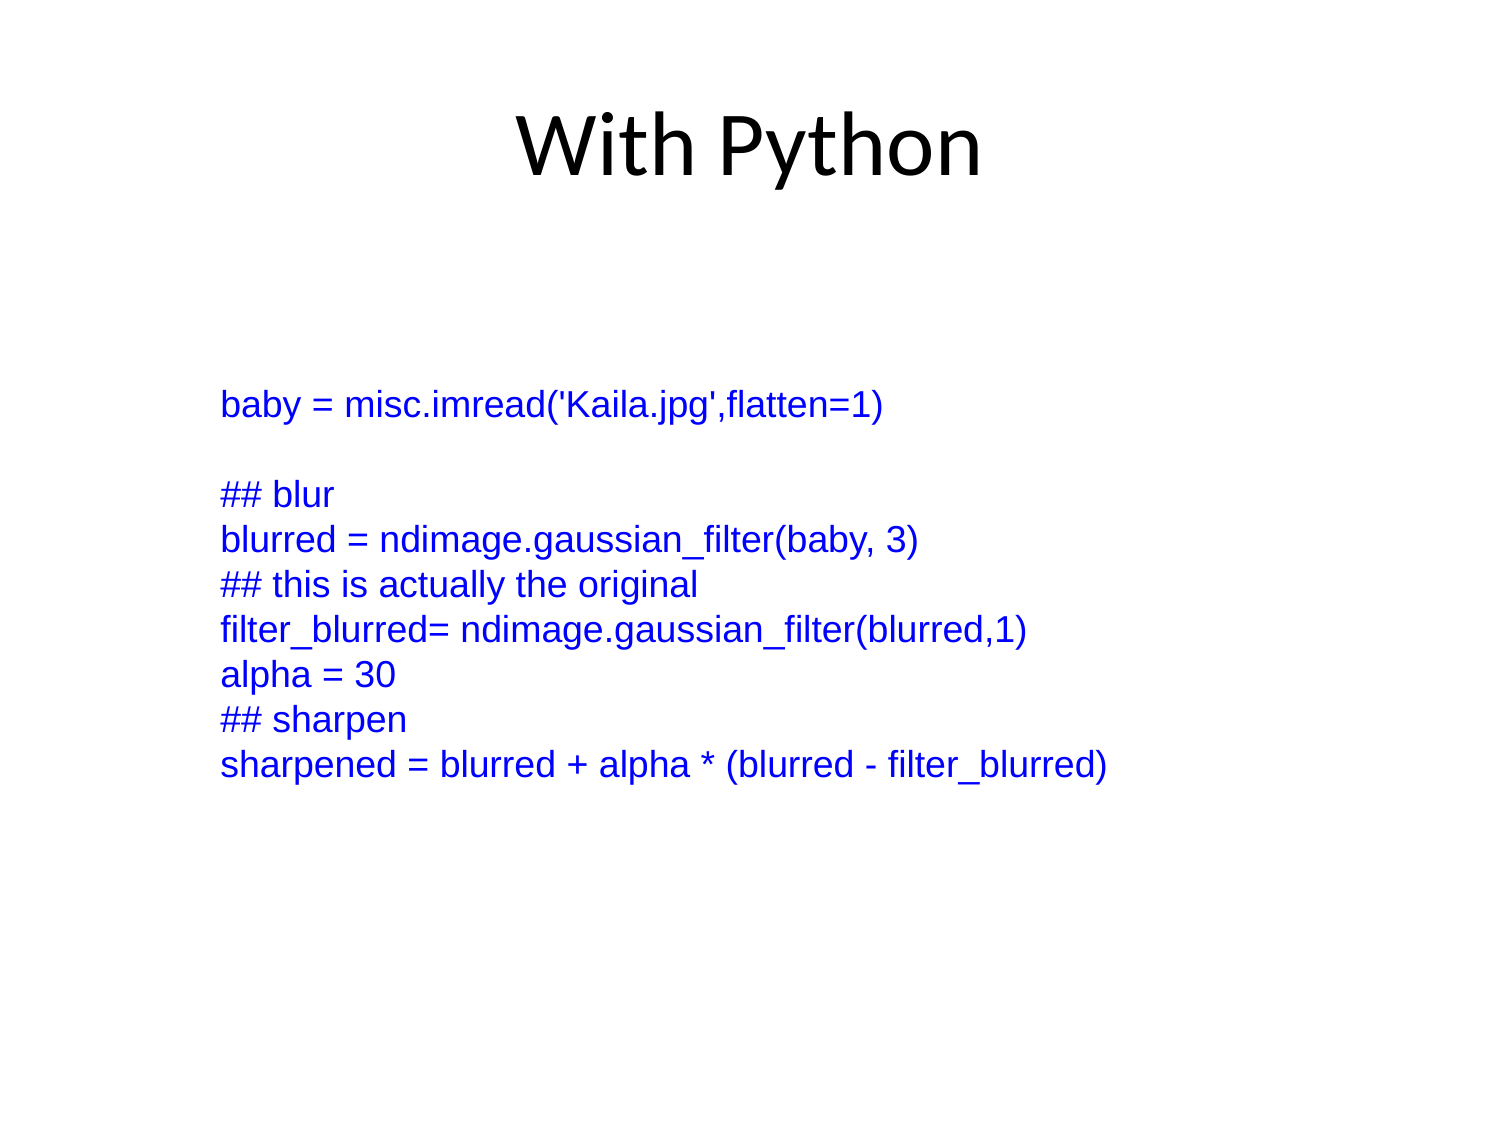

# With Python
baby = misc.imread('Kaila.jpg',flatten=1)

## blur
blurred = ndimage.gaussian_filter(baby, 3)
## this is actually the original
filter_blurred= ndimage.gaussian_filter(blurred,1)
alpha = 30
## sharpen
sharpened = blurred + alpha * (blurred - filter_blurred)